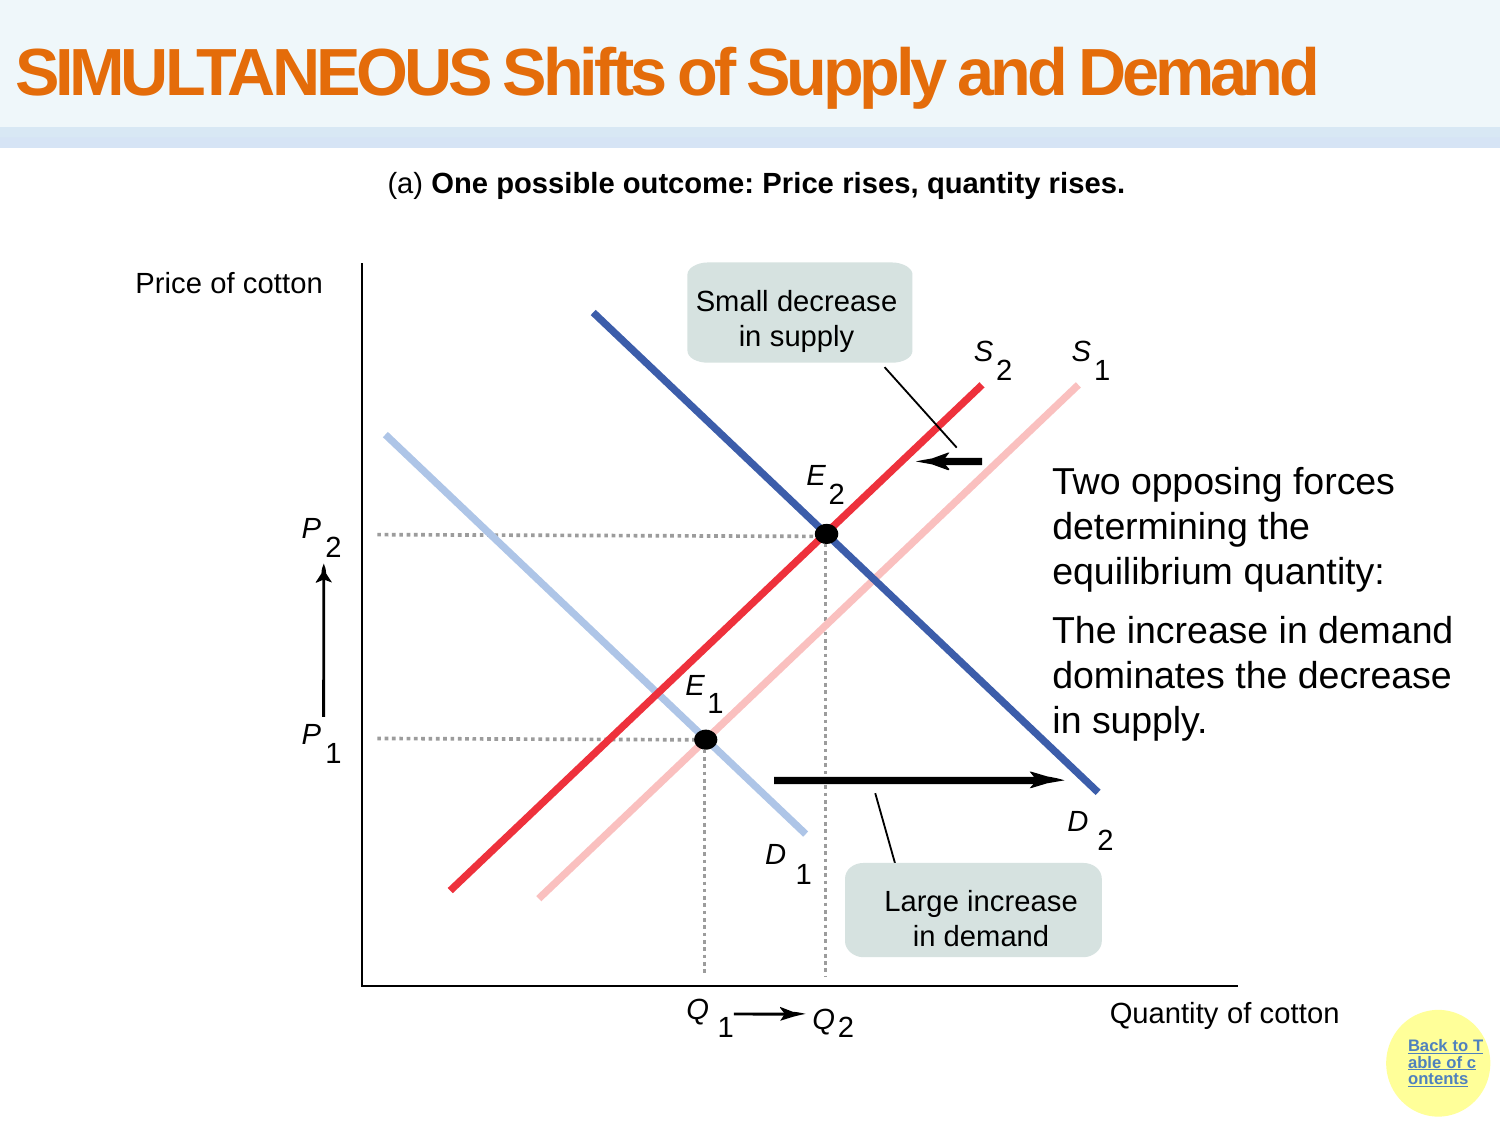

# SIMULTANEOUS Shifts of Supply and Demand
(a) One possible outcome: Price rises, quantity rises.
Price of cotton

Small decrease in supply

S
S
2
1

Two opposing forces determining the equilibrium quantity:

E

2
P

2

The increase in demand dominates the decrease in supply.
E
1
P

1

D
2
D
1

Large increase in demand
Quantity of cotton
Q
Q

1
2